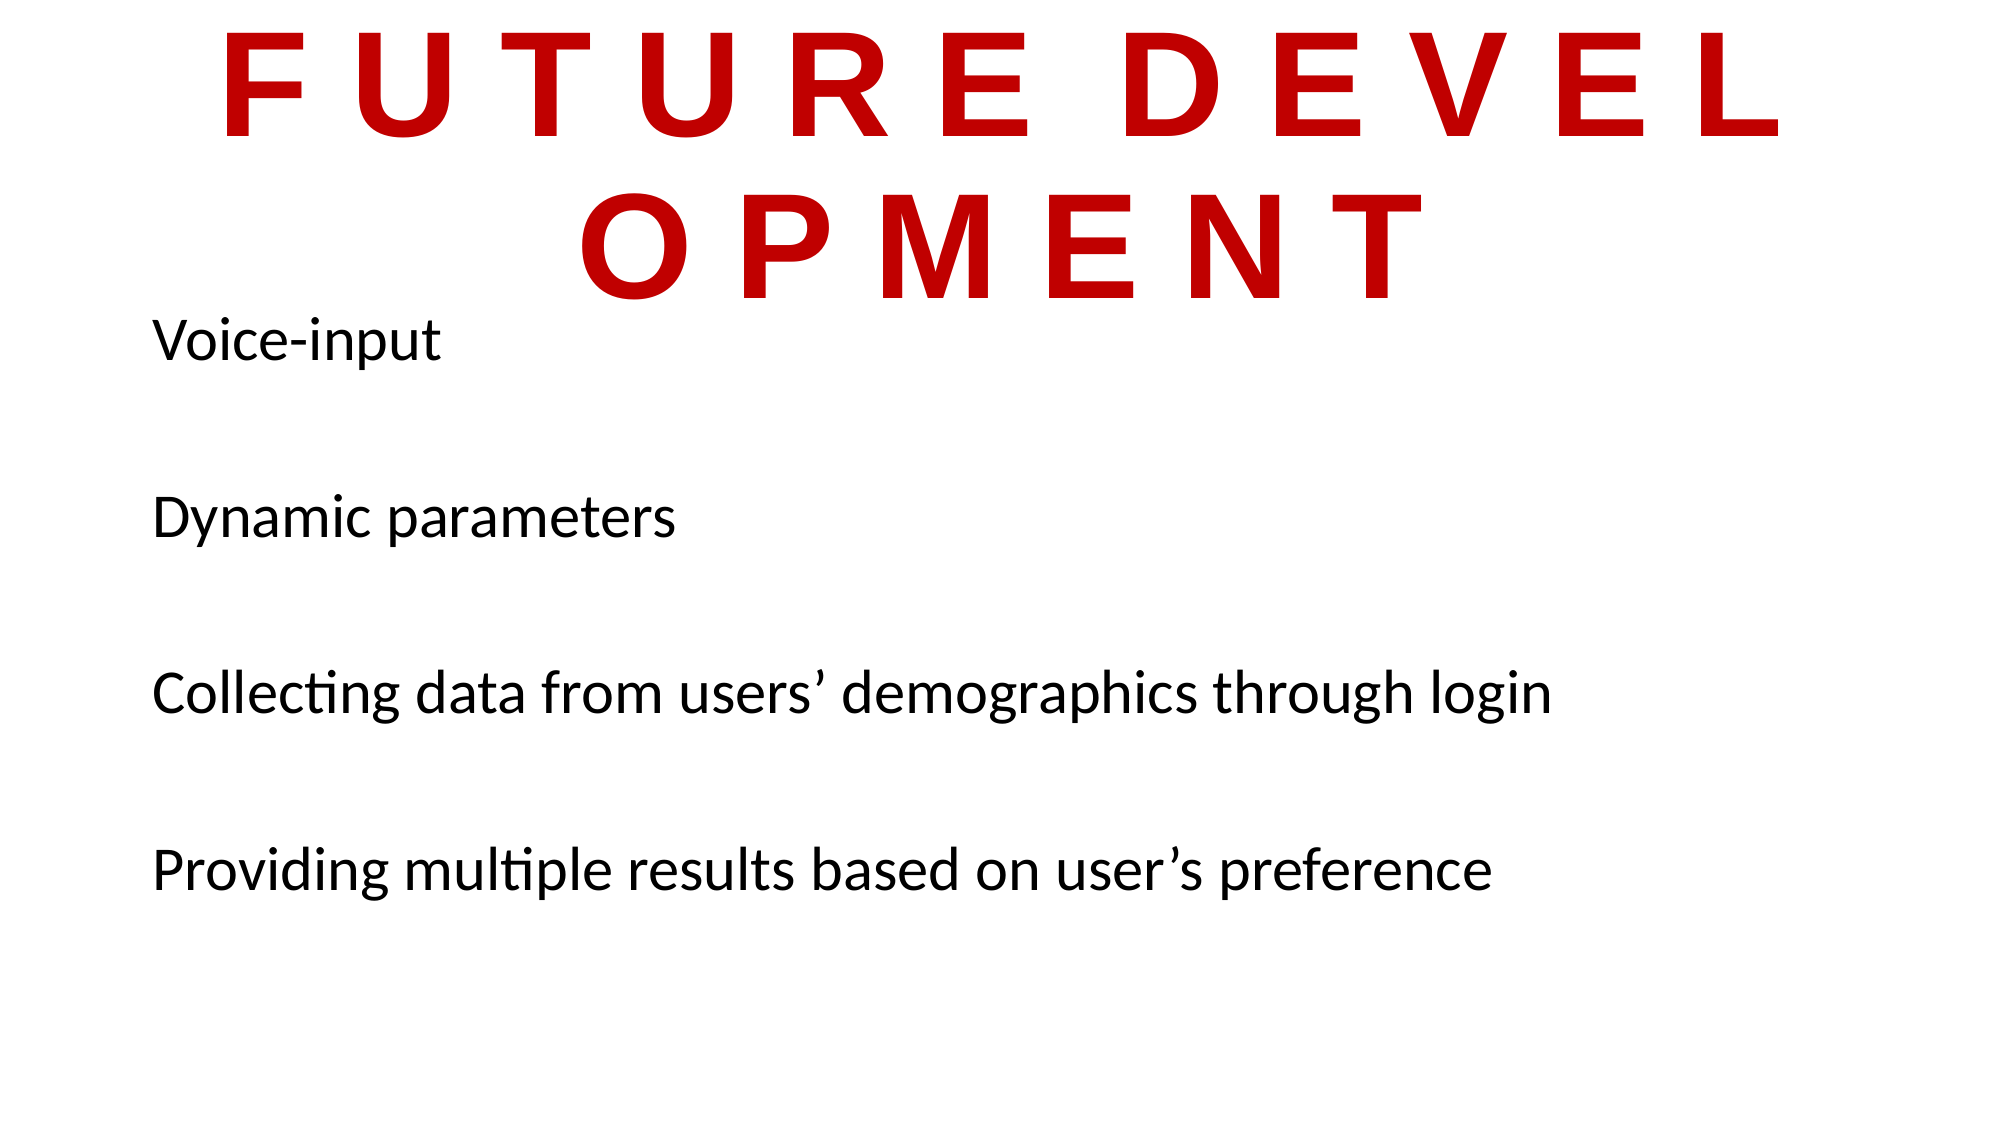

# F U T U R E  D E V E L O P M E N T
Voice-input

Dynamic parameters

Collecting data from users’ demographics through login

Providing multiple results based on user’s preference